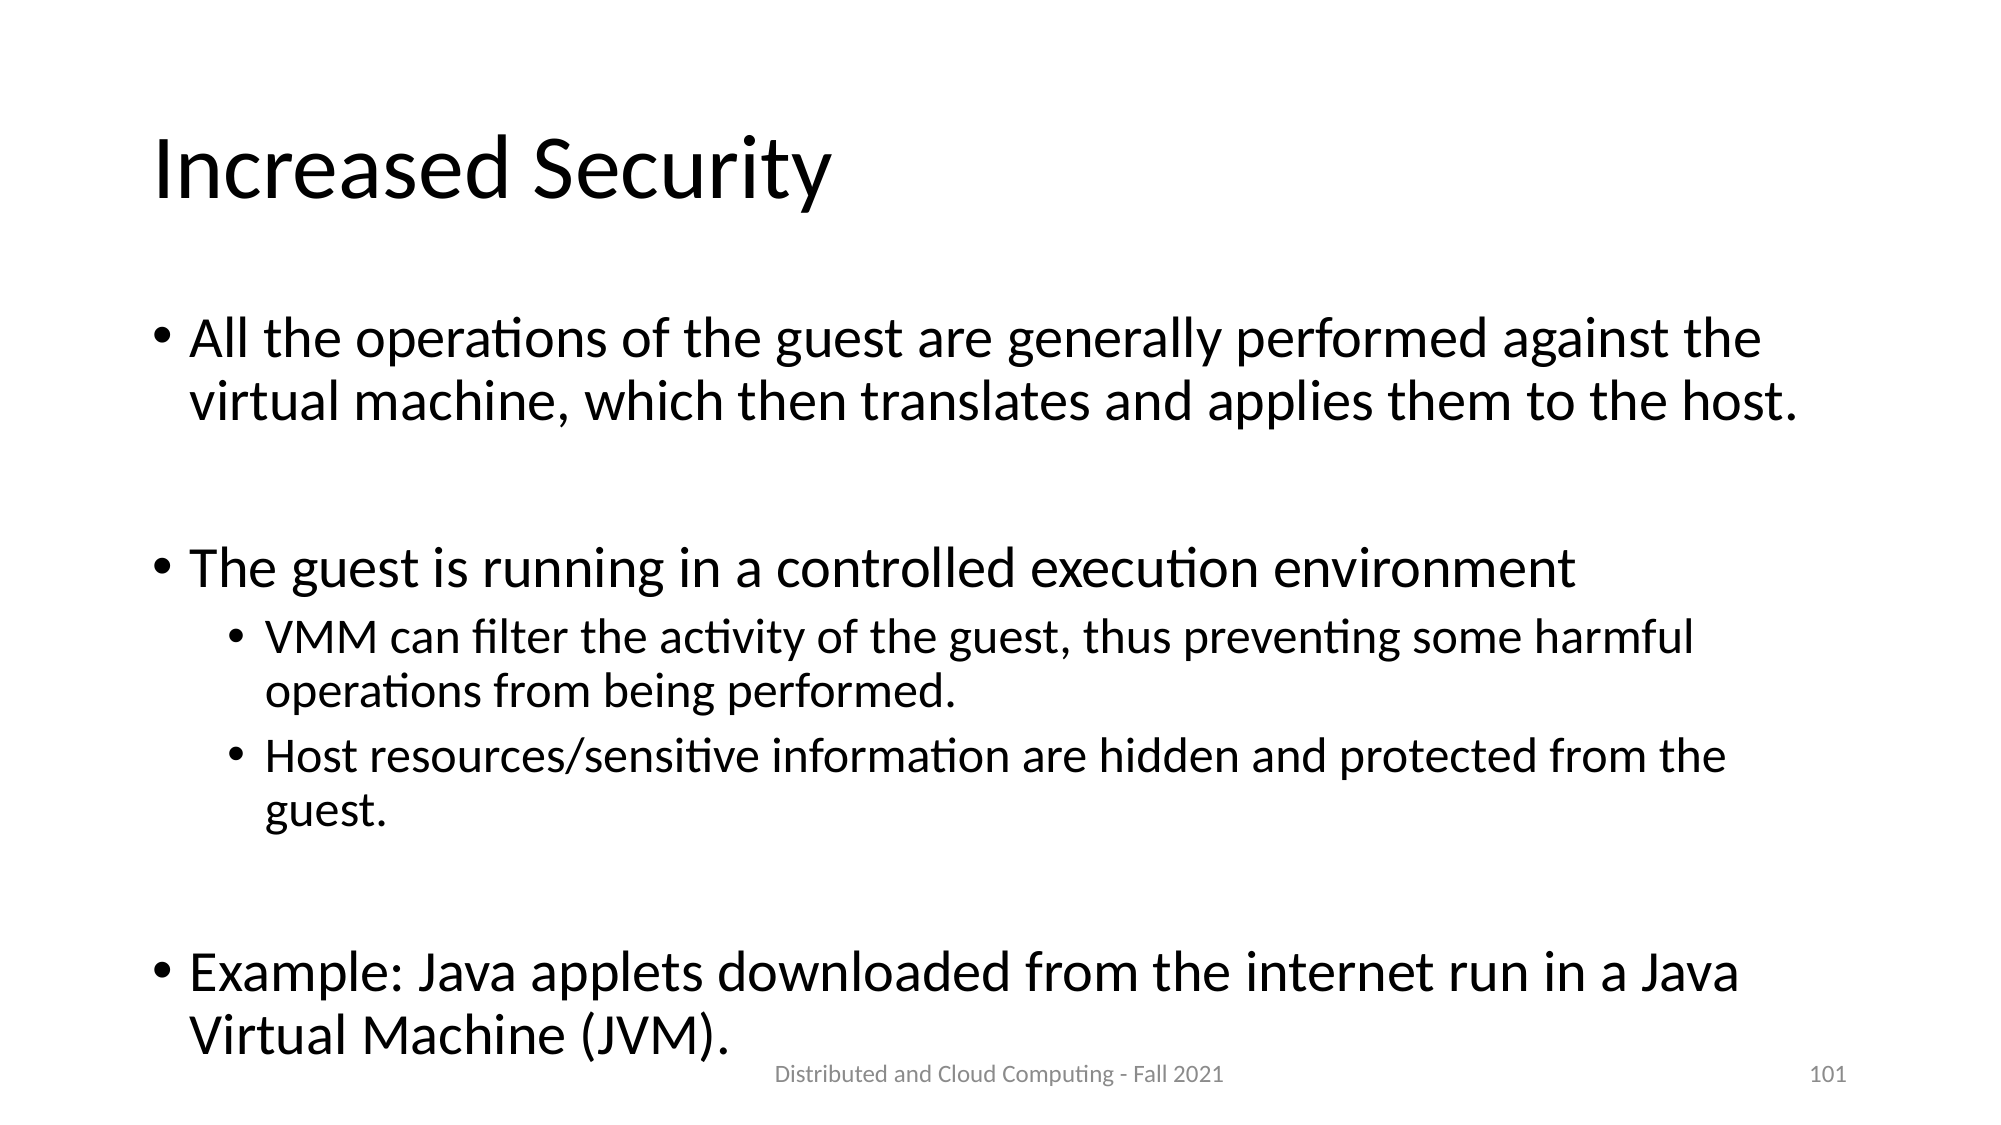

# Increased Security
All the operations of the guest are generally performed against the virtual machine, which then translates and applies them to the host.

The guest is running in a controlled execution environment
VMM can filter the activity of the guest, thus preventing some harmful operations from being performed.
Host resources/sensitive information are hidden and protected from the guest.

Example: Java applets downloaded from the internet run in a Java Virtual Machine (JVM).

Distributed and Cloud Computing - Fall 2021
101